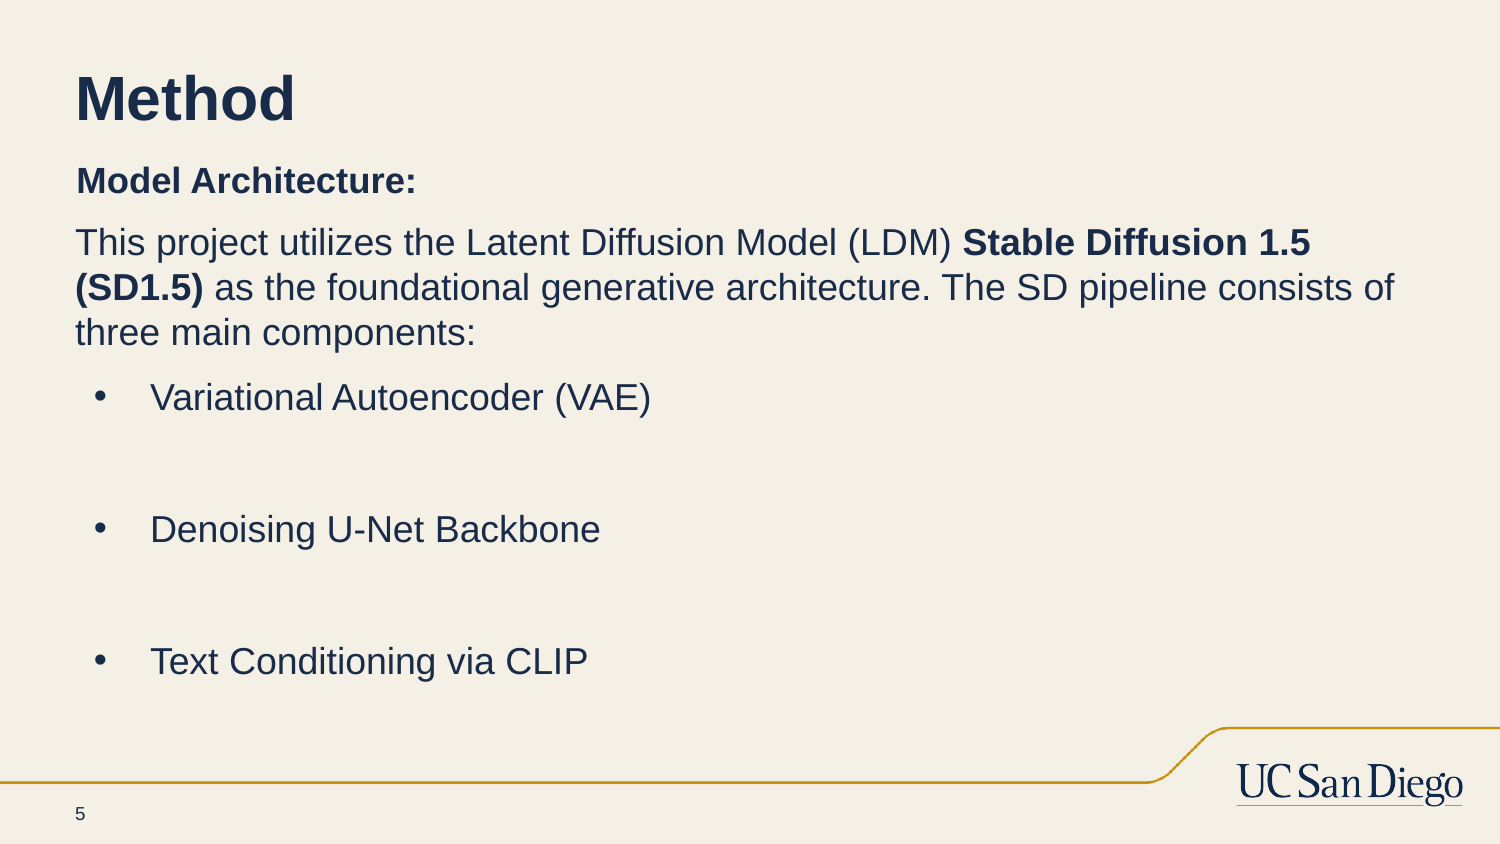

# Method
Model Architecture:
This project utilizes the Latent Diffusion Model (LDM) Stable Diffusion 1.5 (SD1.5) as the foundational generative architecture. The SD pipeline consists of three main components:
Variational Autoencoder (VAE)

Denoising U-Net Backbone

Text Conditioning via CLIP
5